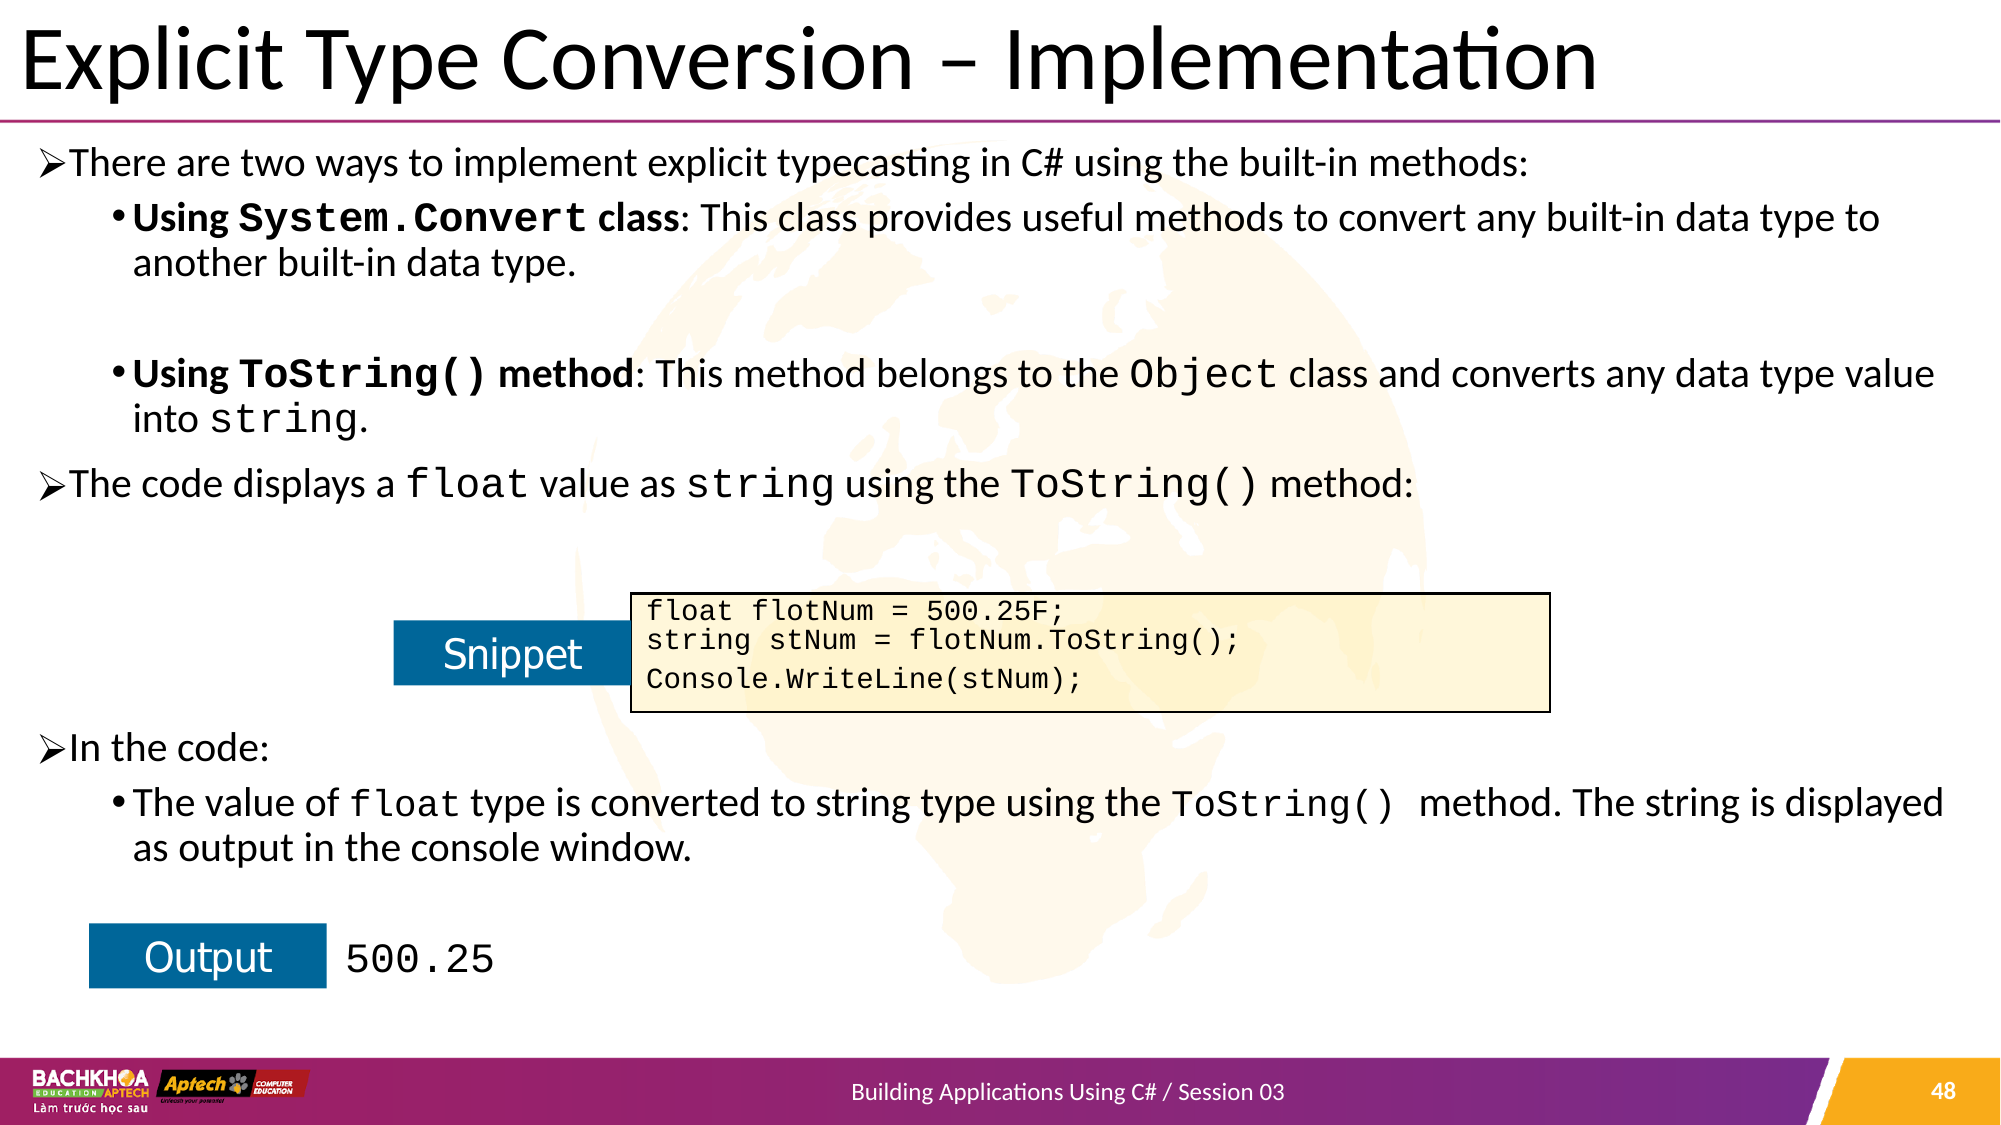

# Explicit Type Conversion – Implementation
There are two ways to implement explicit typecasting in C# using the built-in methods:
Using System.Convert class: This class provides useful methods to convert any built-in data type to another built-in data type.

Using ToString() method: This method belongs to the Object class and converts any data type value into string.
The code displays a float value as string using the ToString() method:

In the code:
The value of float type is converted to string type using the ToString() method. The string is displayed as output in the console window.

         500.25

float flotNum = 500.25F;
string stNum = flotNum.ToString();
Console.WriteLine(stNum);
Snippet
Output
48
Building Applications Using C# / Session 03